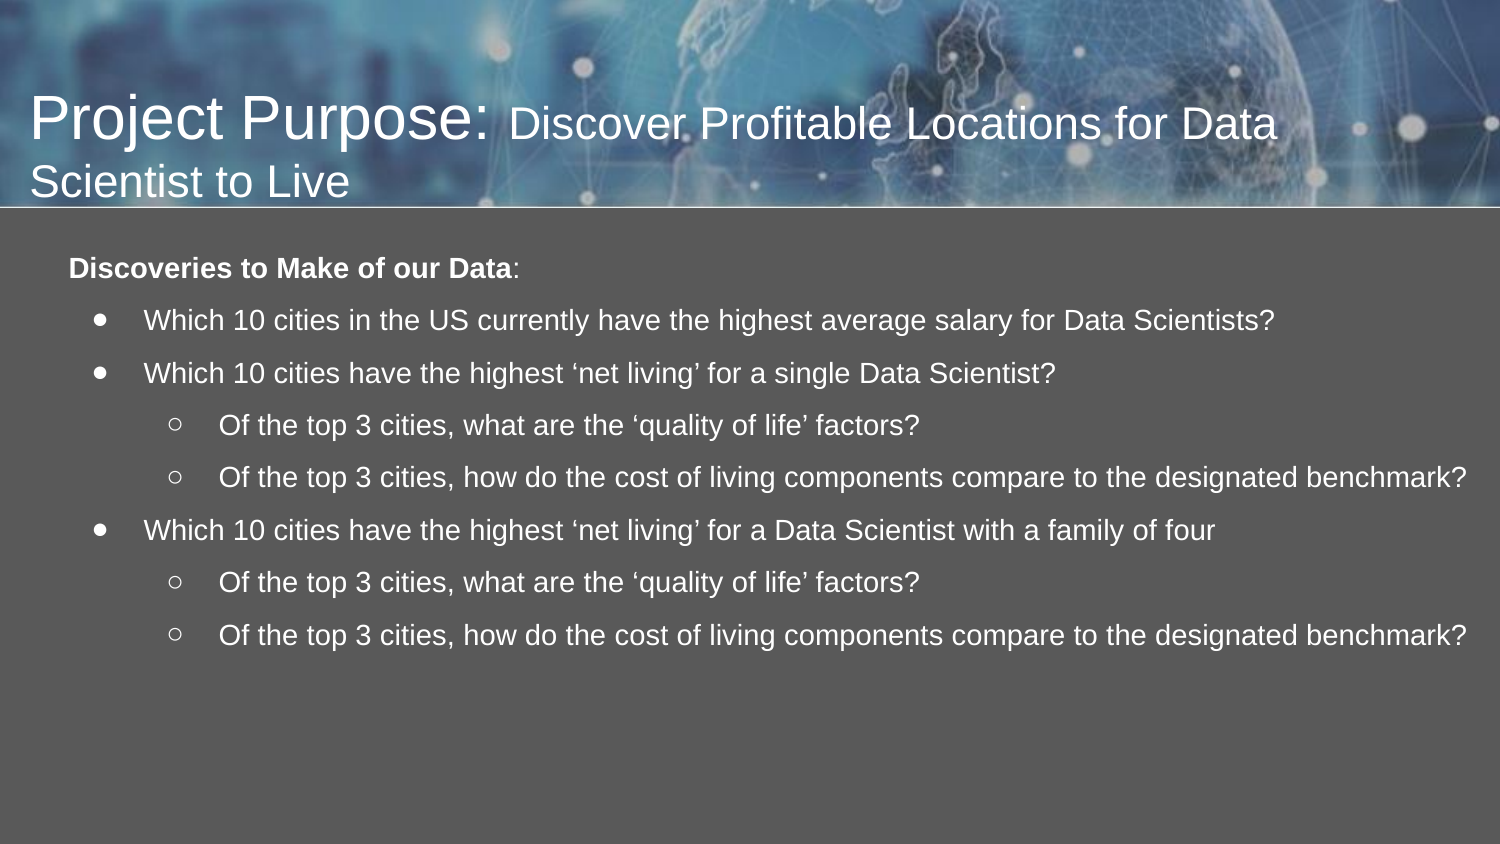

# Project Purpose: Discover Profitable Locations for Data Scientist to Live

Discoveries to Make of our Data:
Which 10 cities in the US currently have the highest average salary for Data Scientists?
Which 10 cities have the highest ‘net living’ for a single Data Scientist?
Of the top 3 cities, what are the ‘quality of life’ factors?
Of the top 3 cities, how do the cost of living components compare to the designated benchmark?
Which 10 cities have the highest ‘net living’ for a Data Scientist with a family of four
Of the top 3 cities, what are the ‘quality of life’ factors?
Of the top 3 cities, how do the cost of living components compare to the designated benchmark?